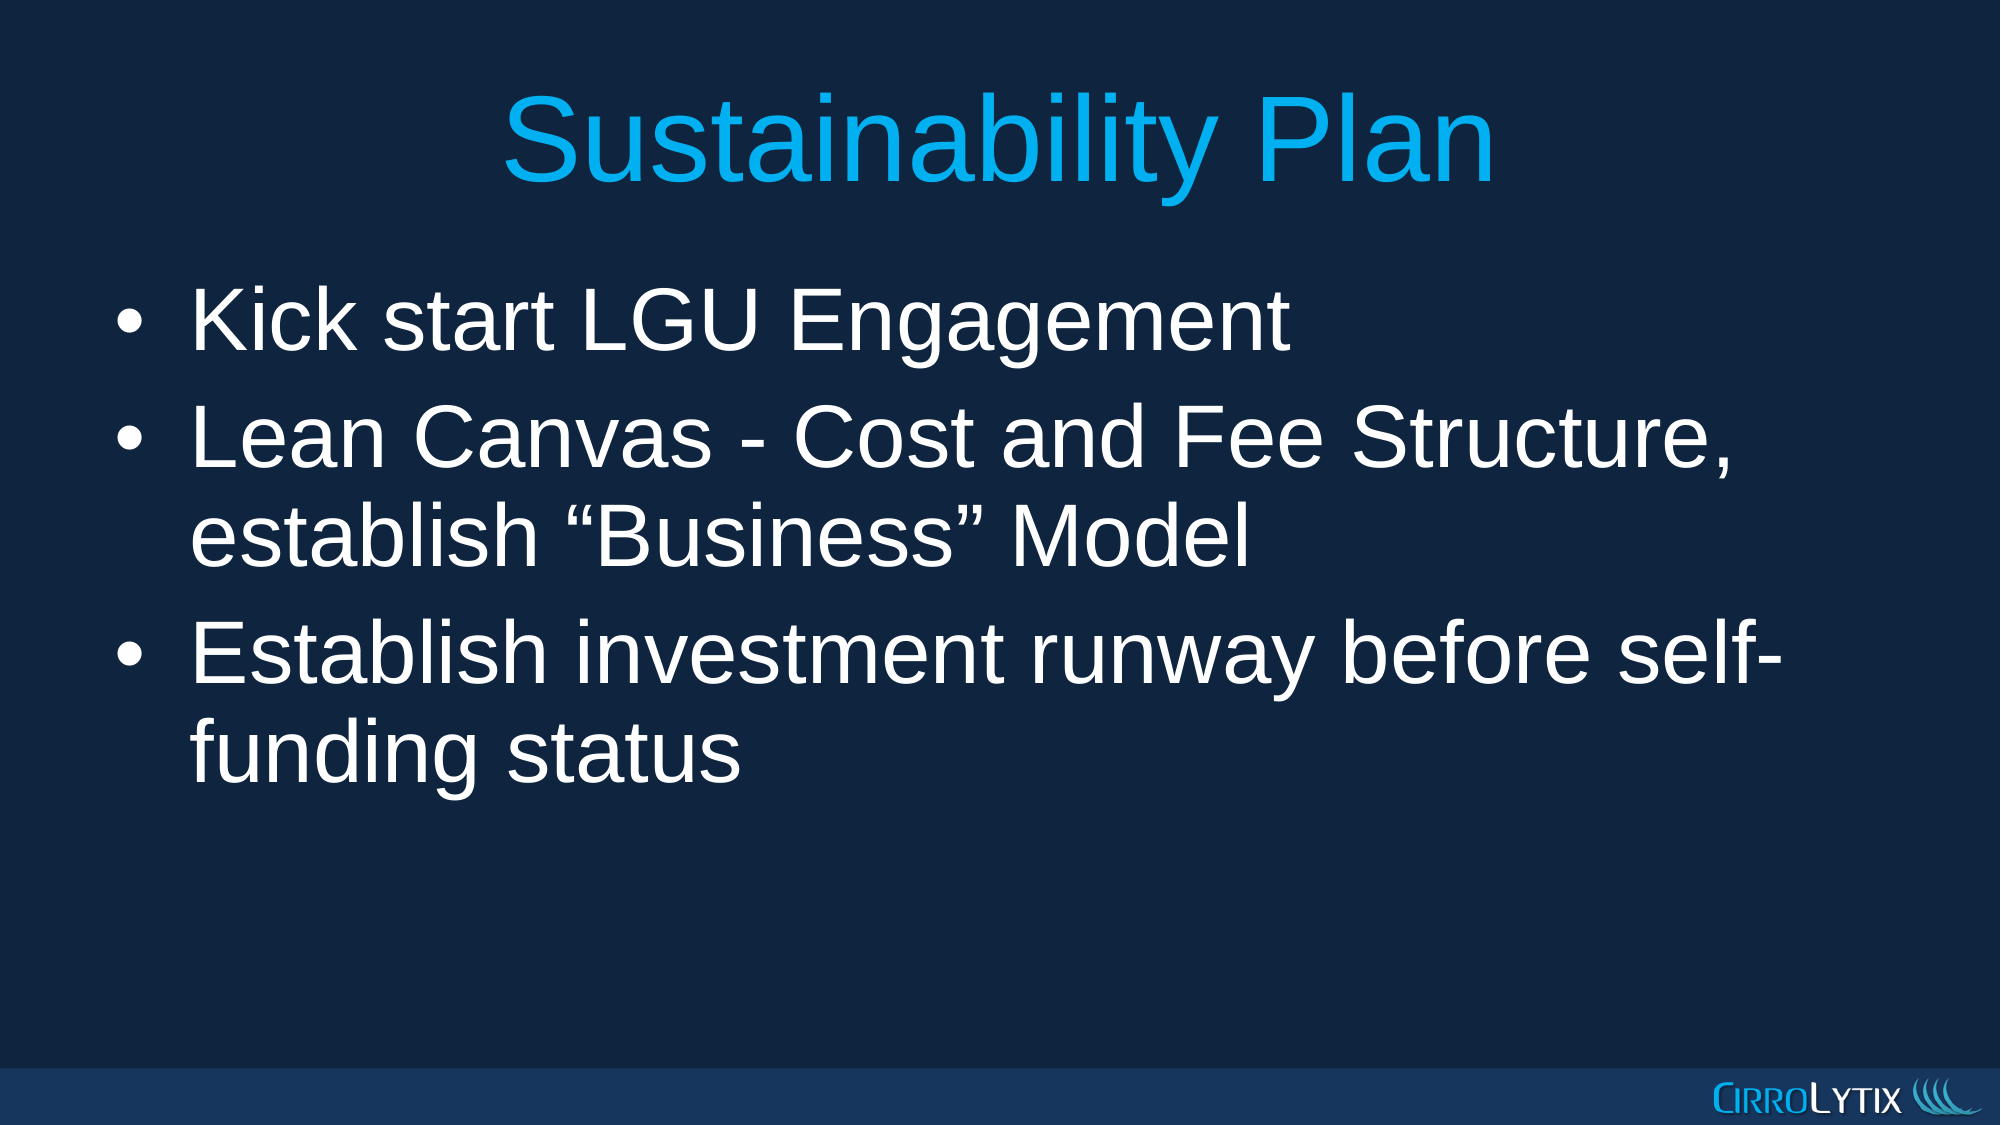

# Sustainability Plan
Kick start LGU Engagement
Lean Canvas - Cost and Fee Structure, establish “Business” Model
Establish investment runway before self-funding status